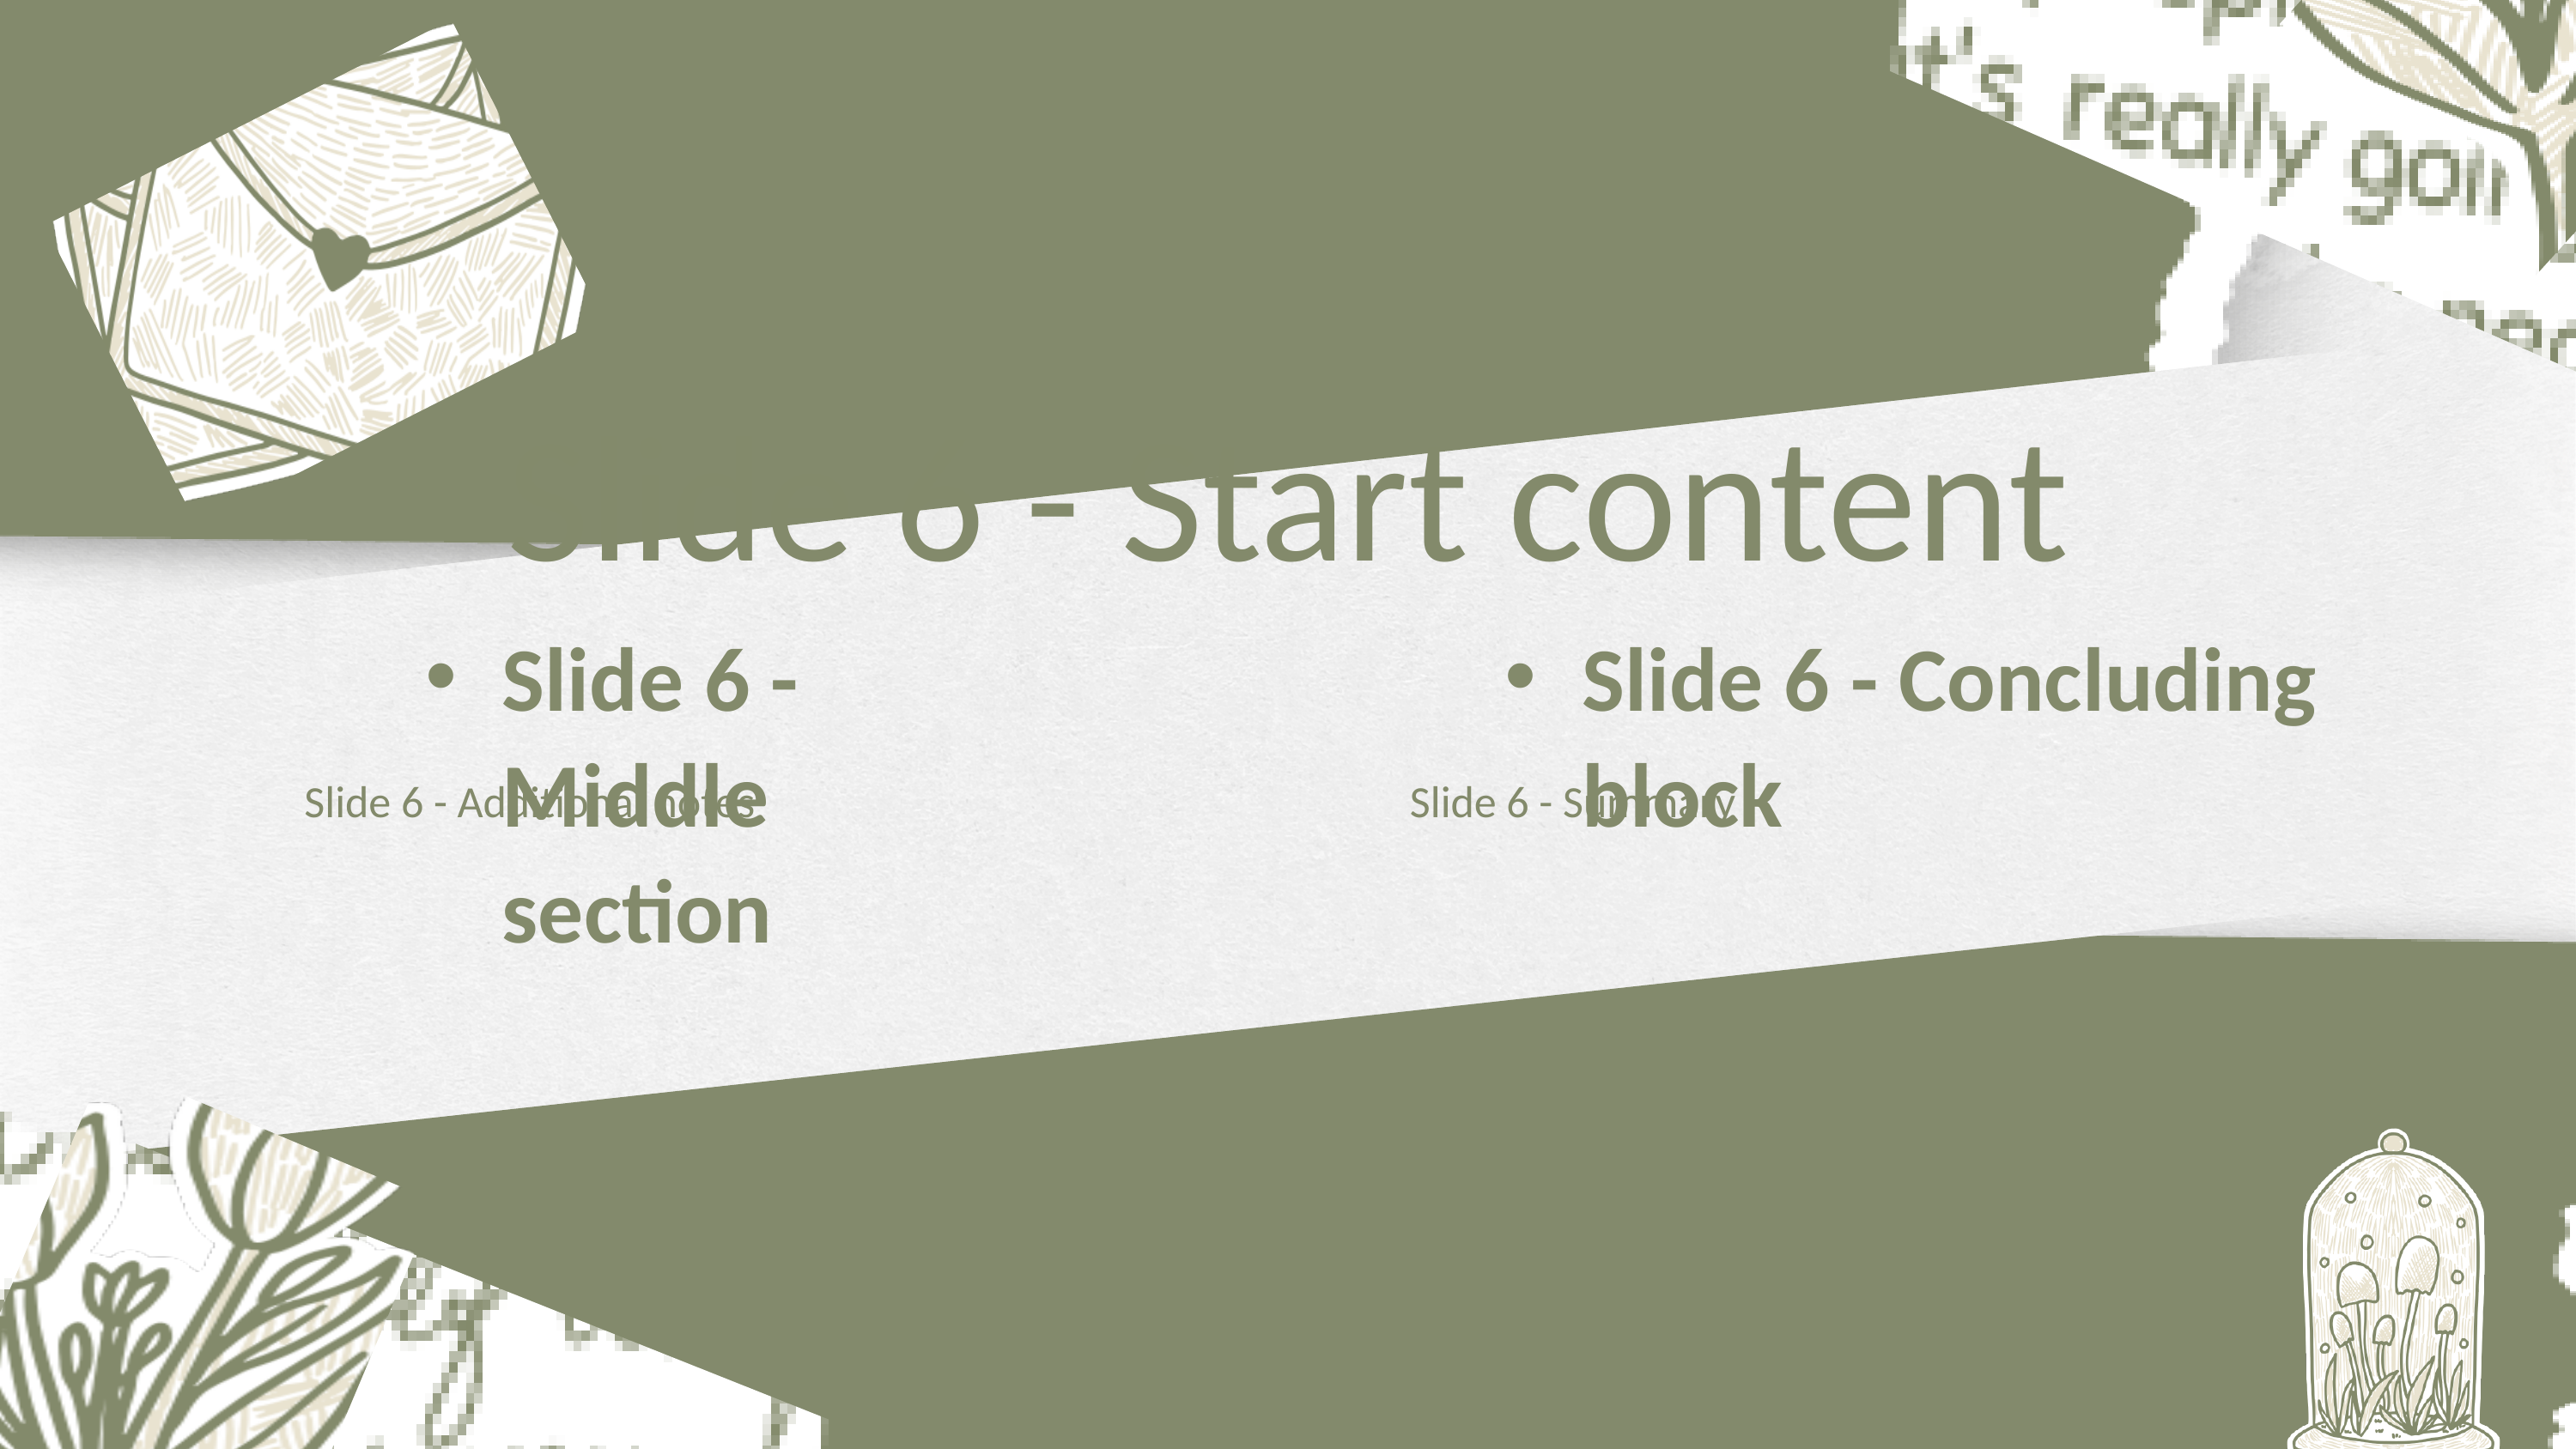

Slide 6 - Start content

Slide 6 - Middle section
Slide 6 - Concluding block
Slide 6 - Additional notes
Slide 6 - Summary